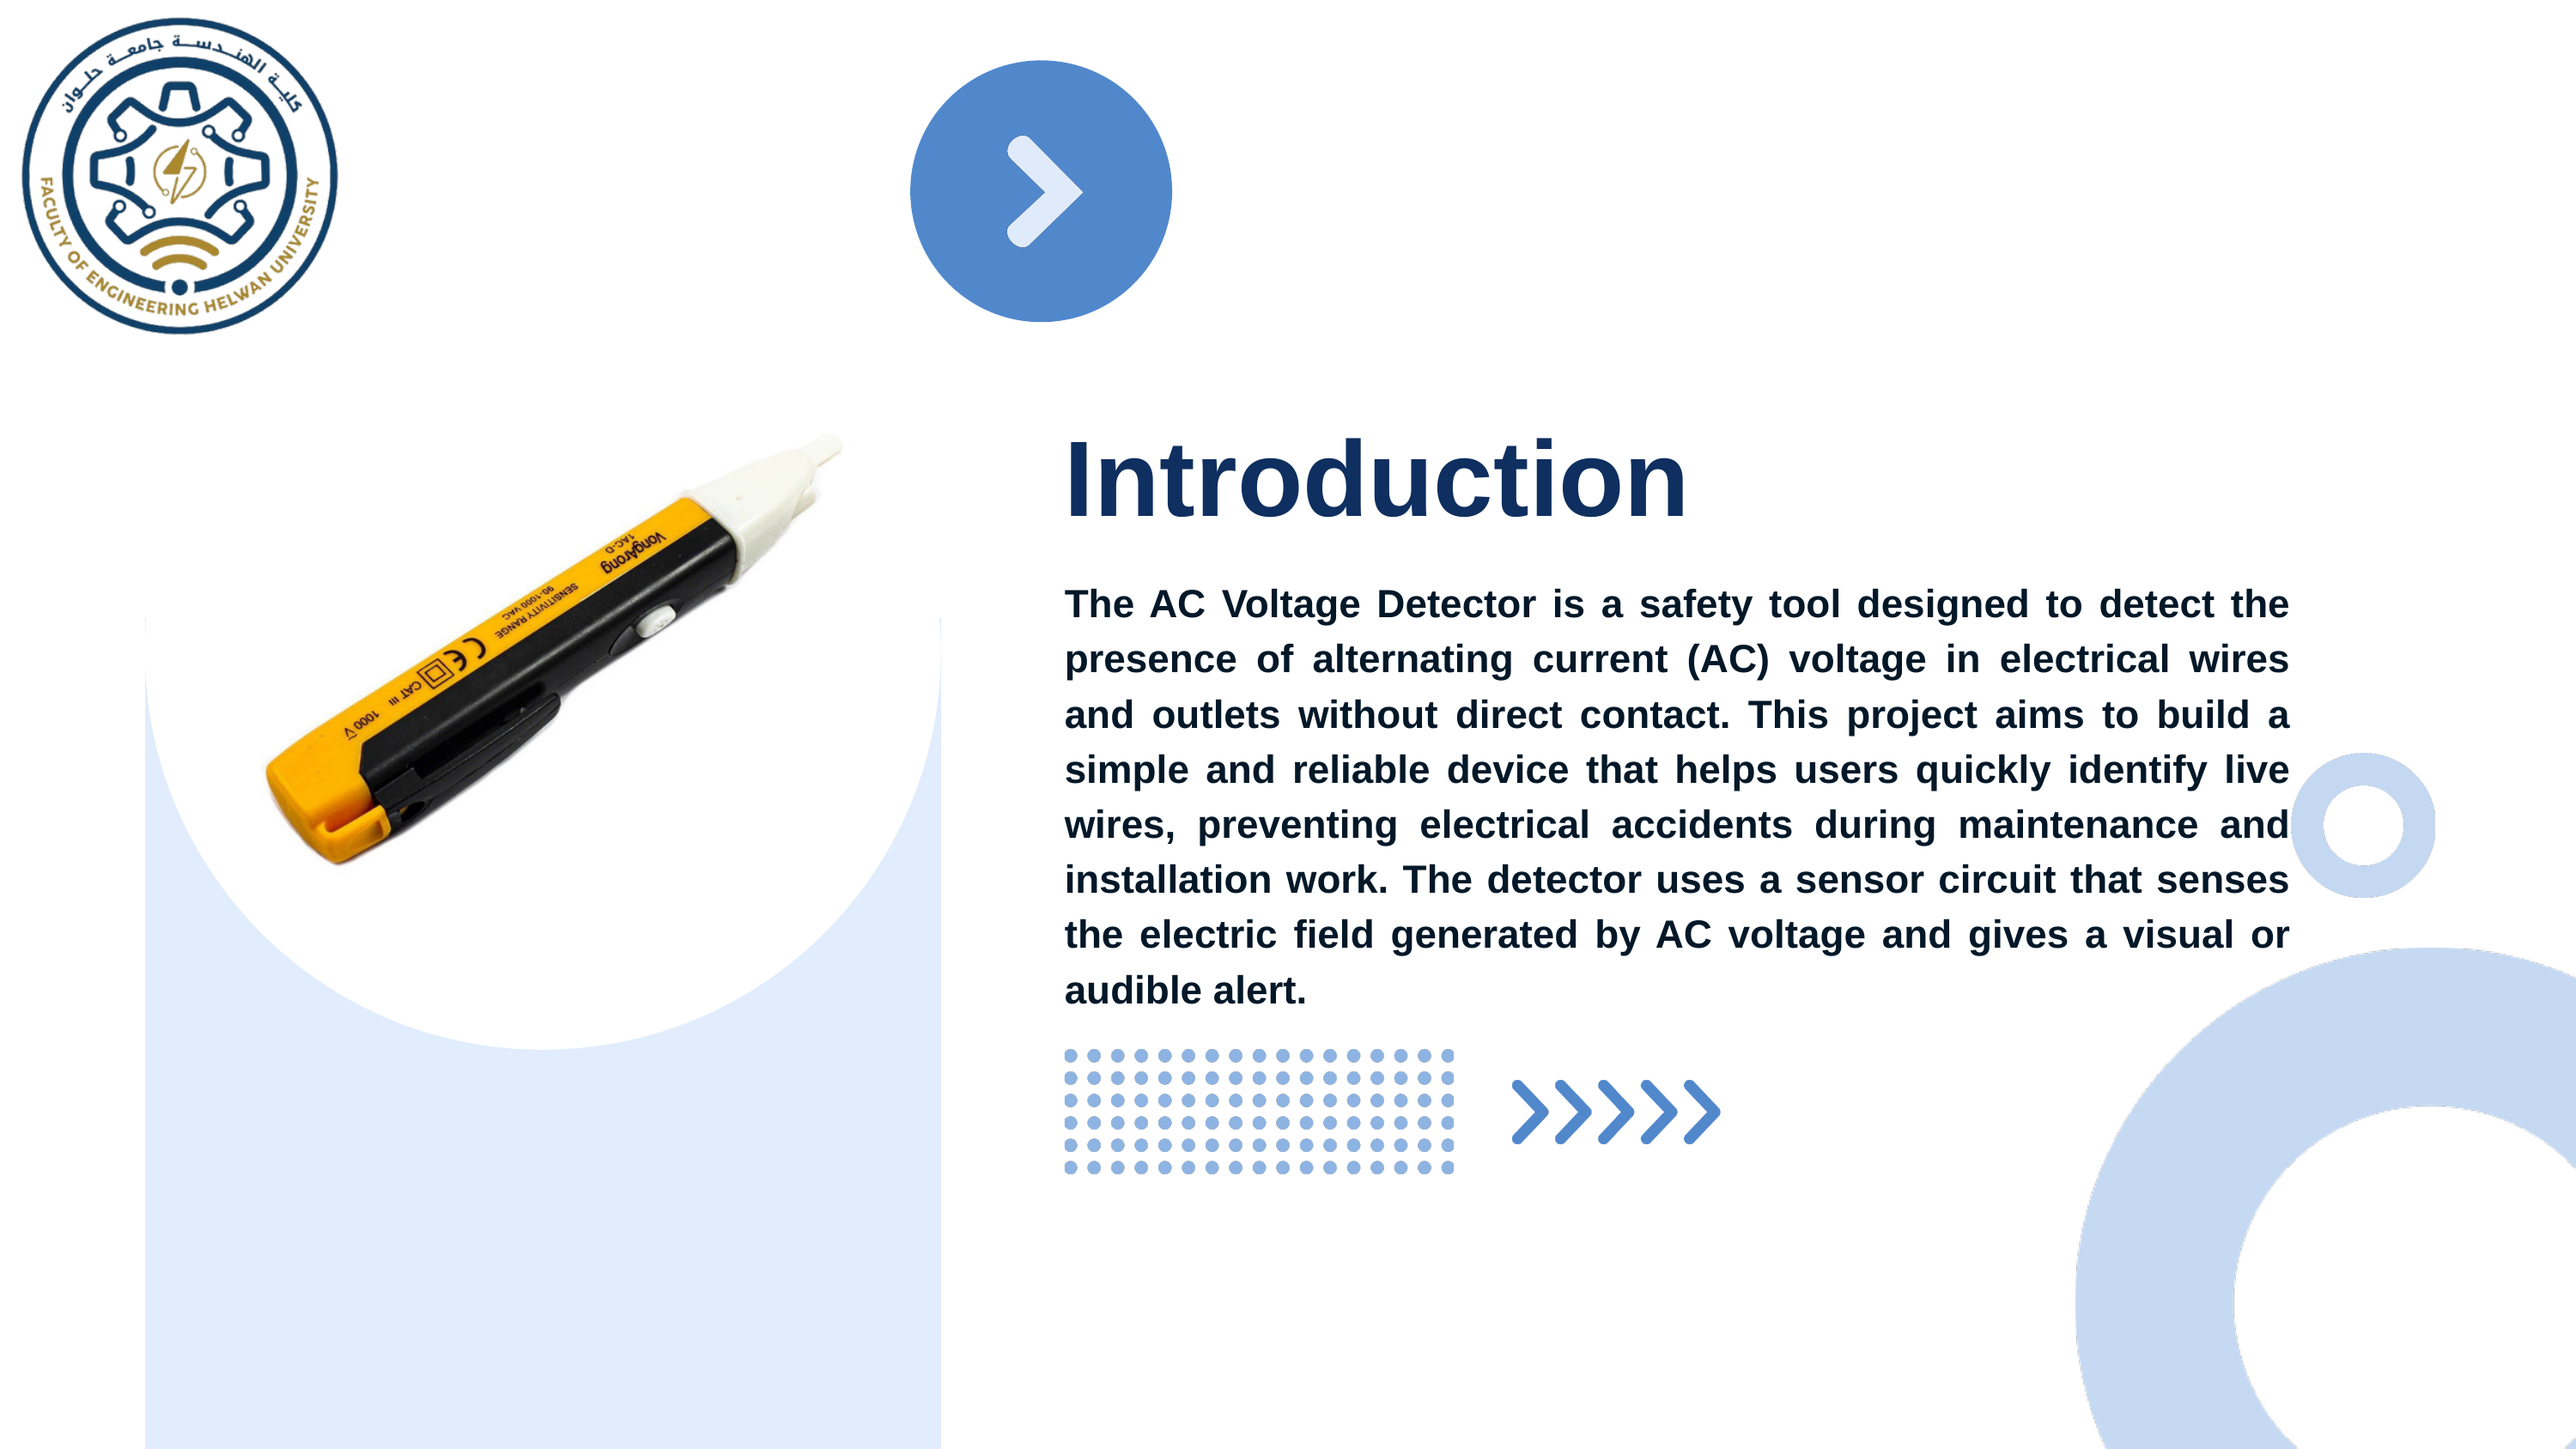

Introduction
The AC Voltage Detector is a safety tool designed to detect the presence of alternating current (AC) voltage in electrical wires and outlets without direct contact. This project aims to build a simple and reliable device that helps users quickly identify live wires, preventing electrical accidents during maintenance and installation work. The detector uses a sensor circuit that senses the electric field generated by AC voltage and gives a visual or audible alert.